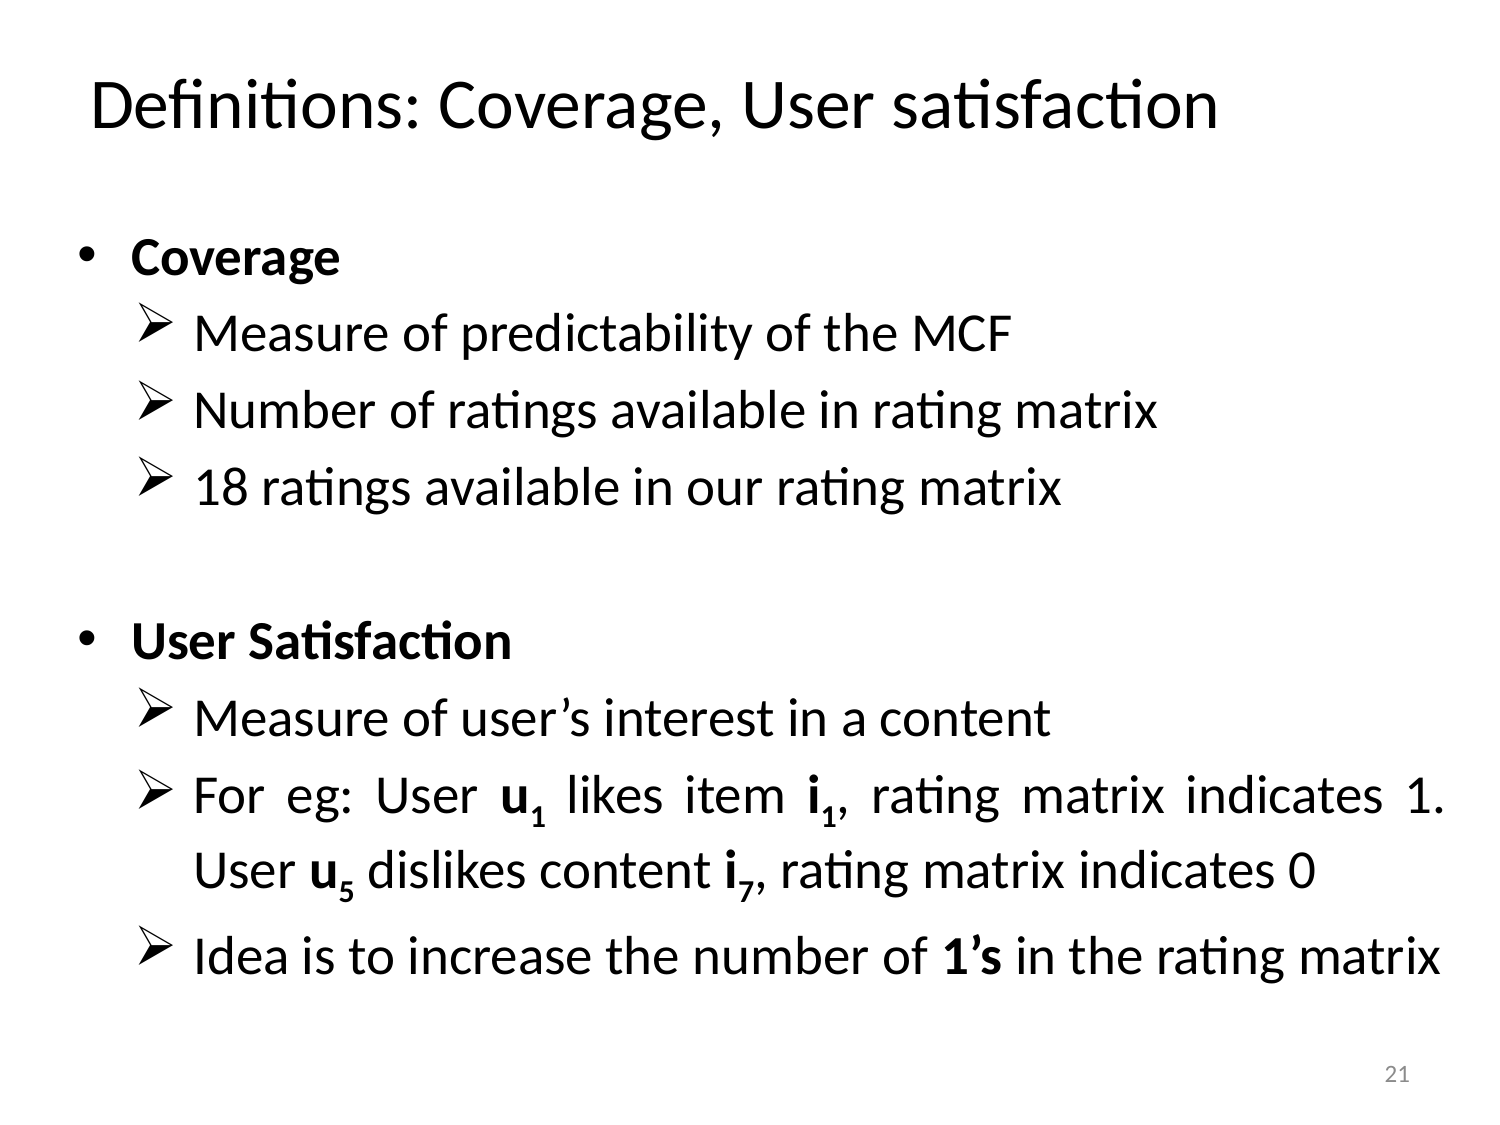

# Definitions: Coverage, User satisfaction
Coverage
Measure of predictability of the MCF
Number of ratings available in rating matrix
18 ratings available in our rating matrix

User Satisfaction
Measure of user’s interest in a content
For eg: User u1 likes item i1, rating matrix indicates 1. User u5 dislikes content i7, rating matrix indicates 0
Idea is to increase the number of 1’s in the rating matrix

21